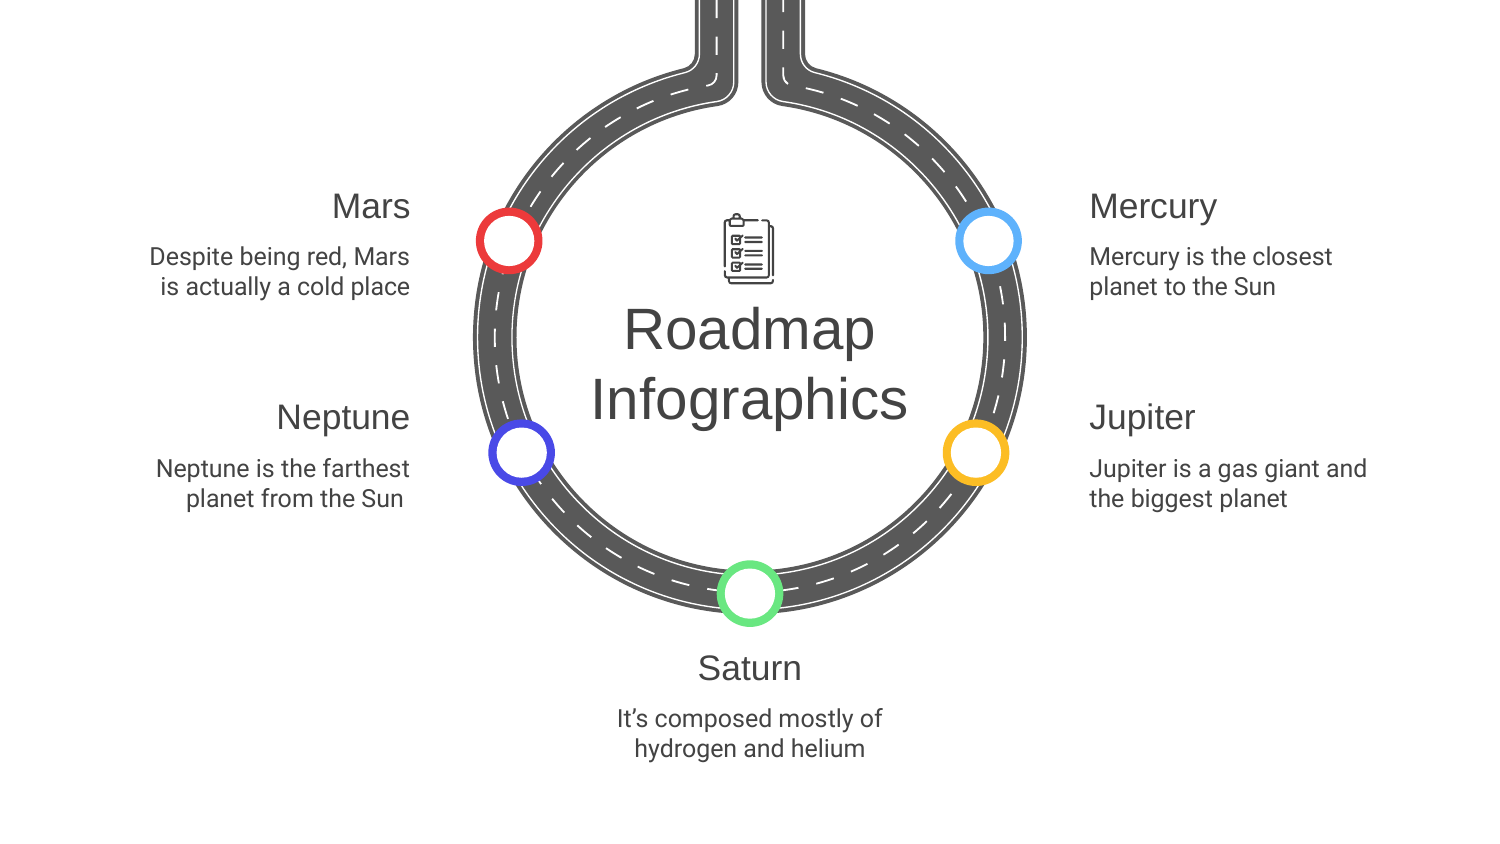

Mercury

Mercury is the closest planet to the Sun
Mars

Despite being red, Mars is actually a cold place

# Roadmap Infographics
Neptune

Neptune is the farthest planet from the Sun
Jupiter

Jupiter is a gas giant and the biggest planet

Saturn
It’s composed mostly of hydrogen and helium